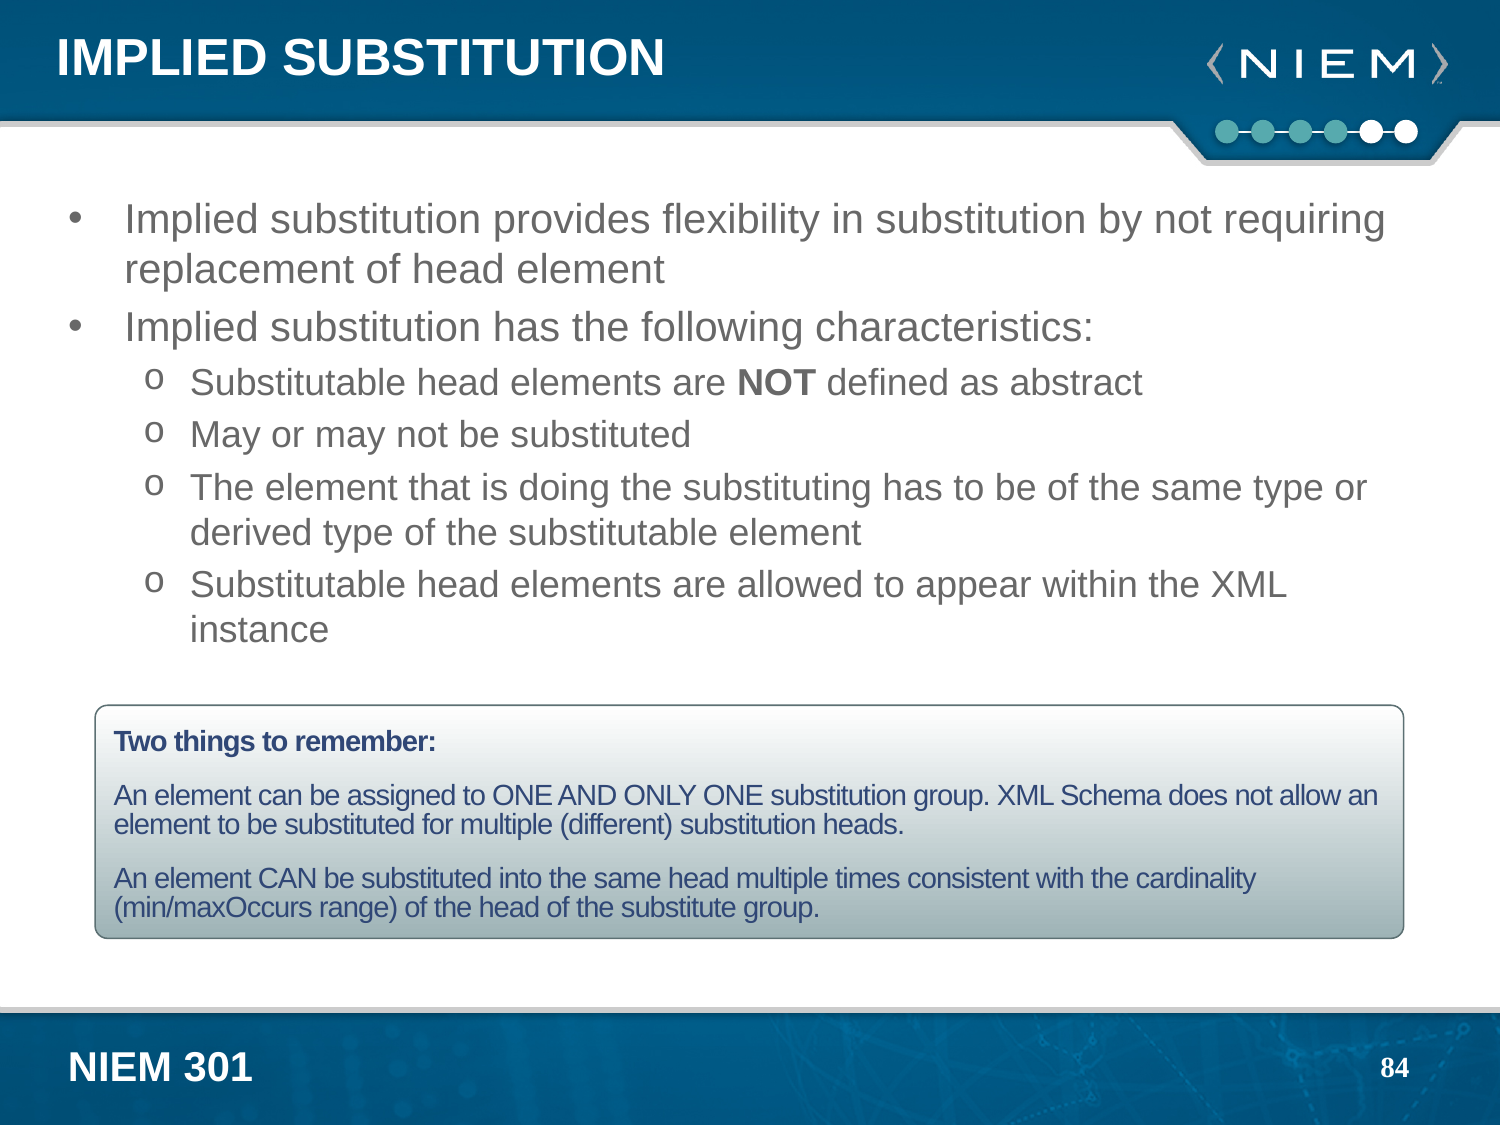

# Implied Substitution

Implied substitution provides flexibility in substitution by not requiring replacement of head element
Implied substitution has the following characteristics:
Substitutable head elements are NOT defined as abstract
May or may not be substituted
The element that is doing the substituting has to be of the same type or derived type of the substitutable element
Substitutable head elements are allowed to appear within the XML instance

Two things to remember:
An element can be assigned to ONE AND ONLY ONE substitution group. XML Schema does not allow an element to be substituted for multiple (different) substitution heads.
An element CAN be substituted into the same head multiple times consistent with the cardinality (min/maxOccurs range) of the head of the substitute group.
84